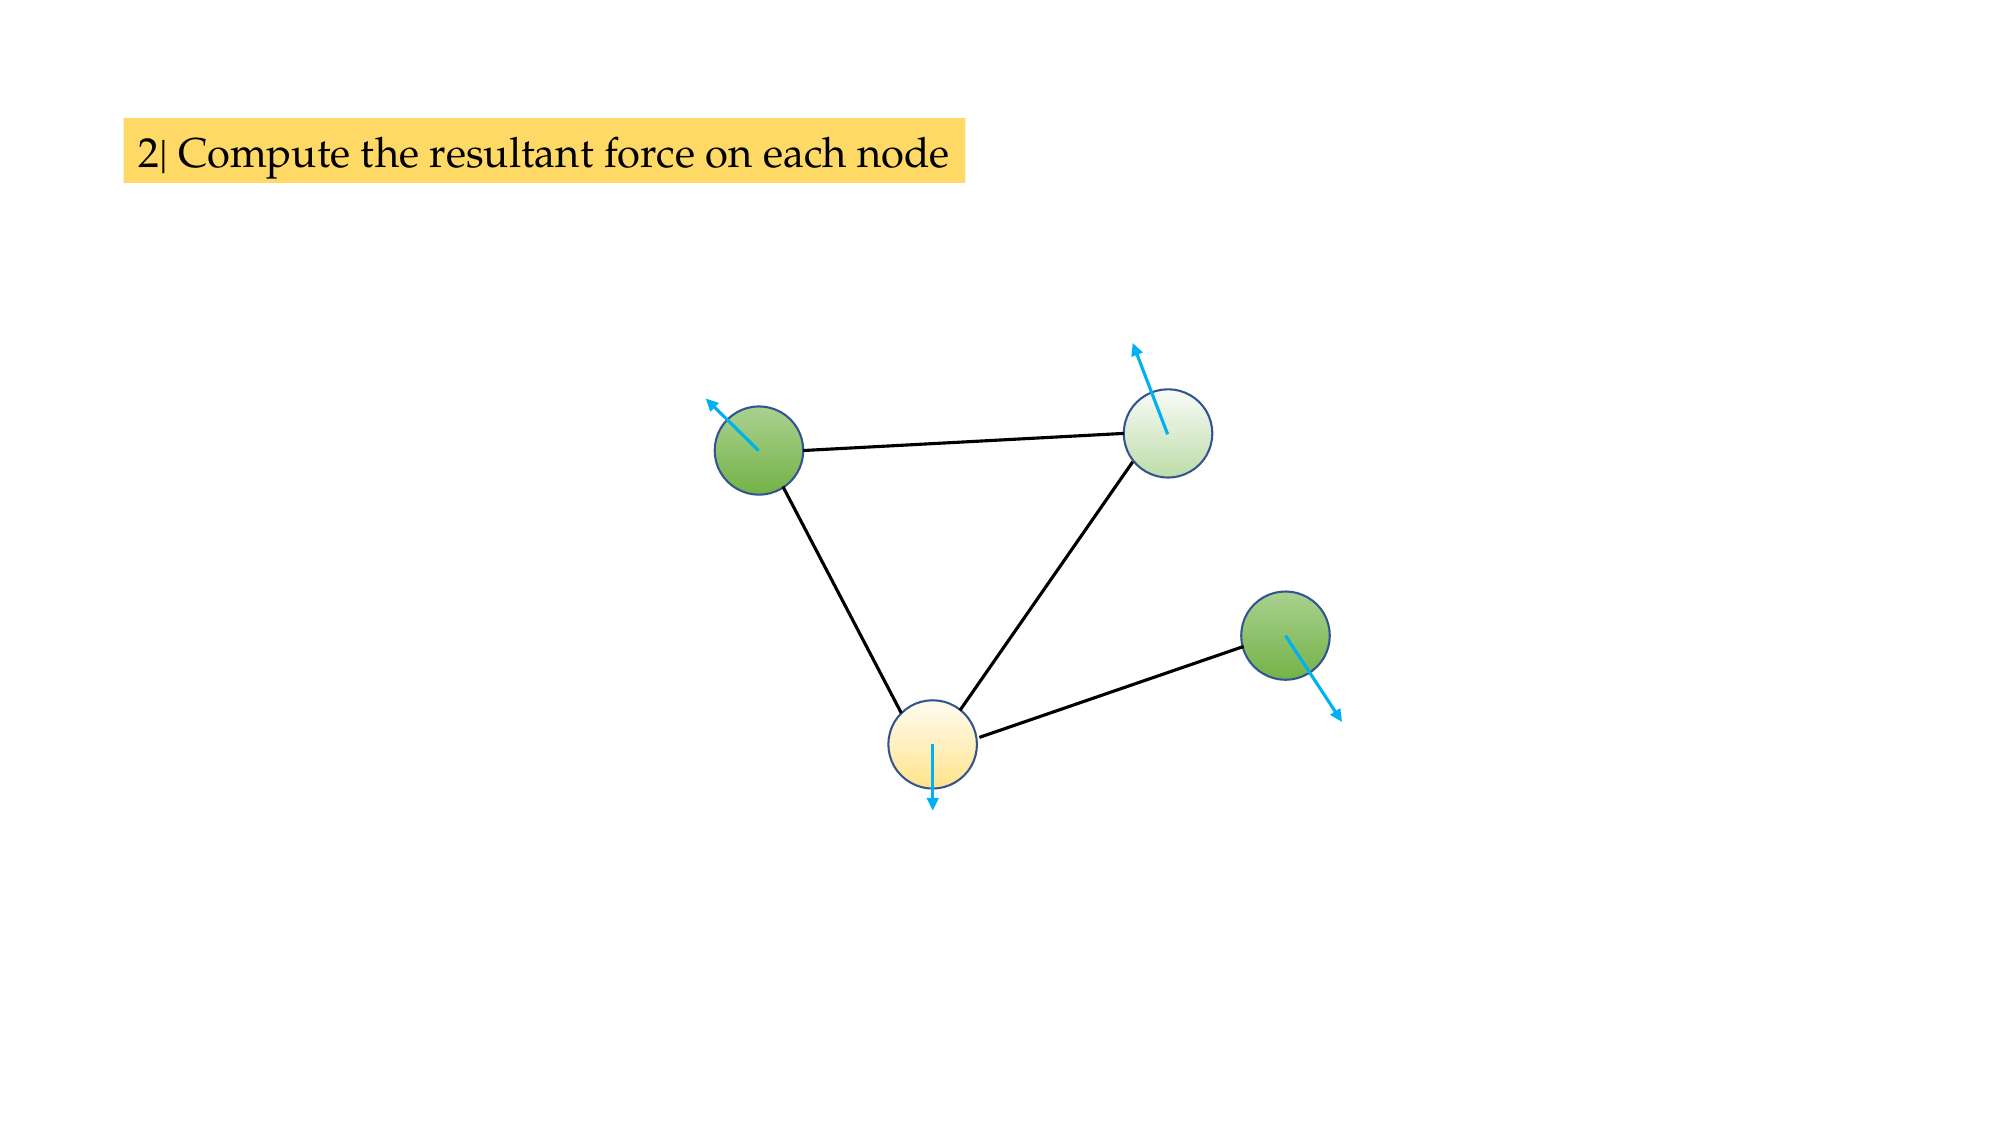

2| Compute the resultant force on each node